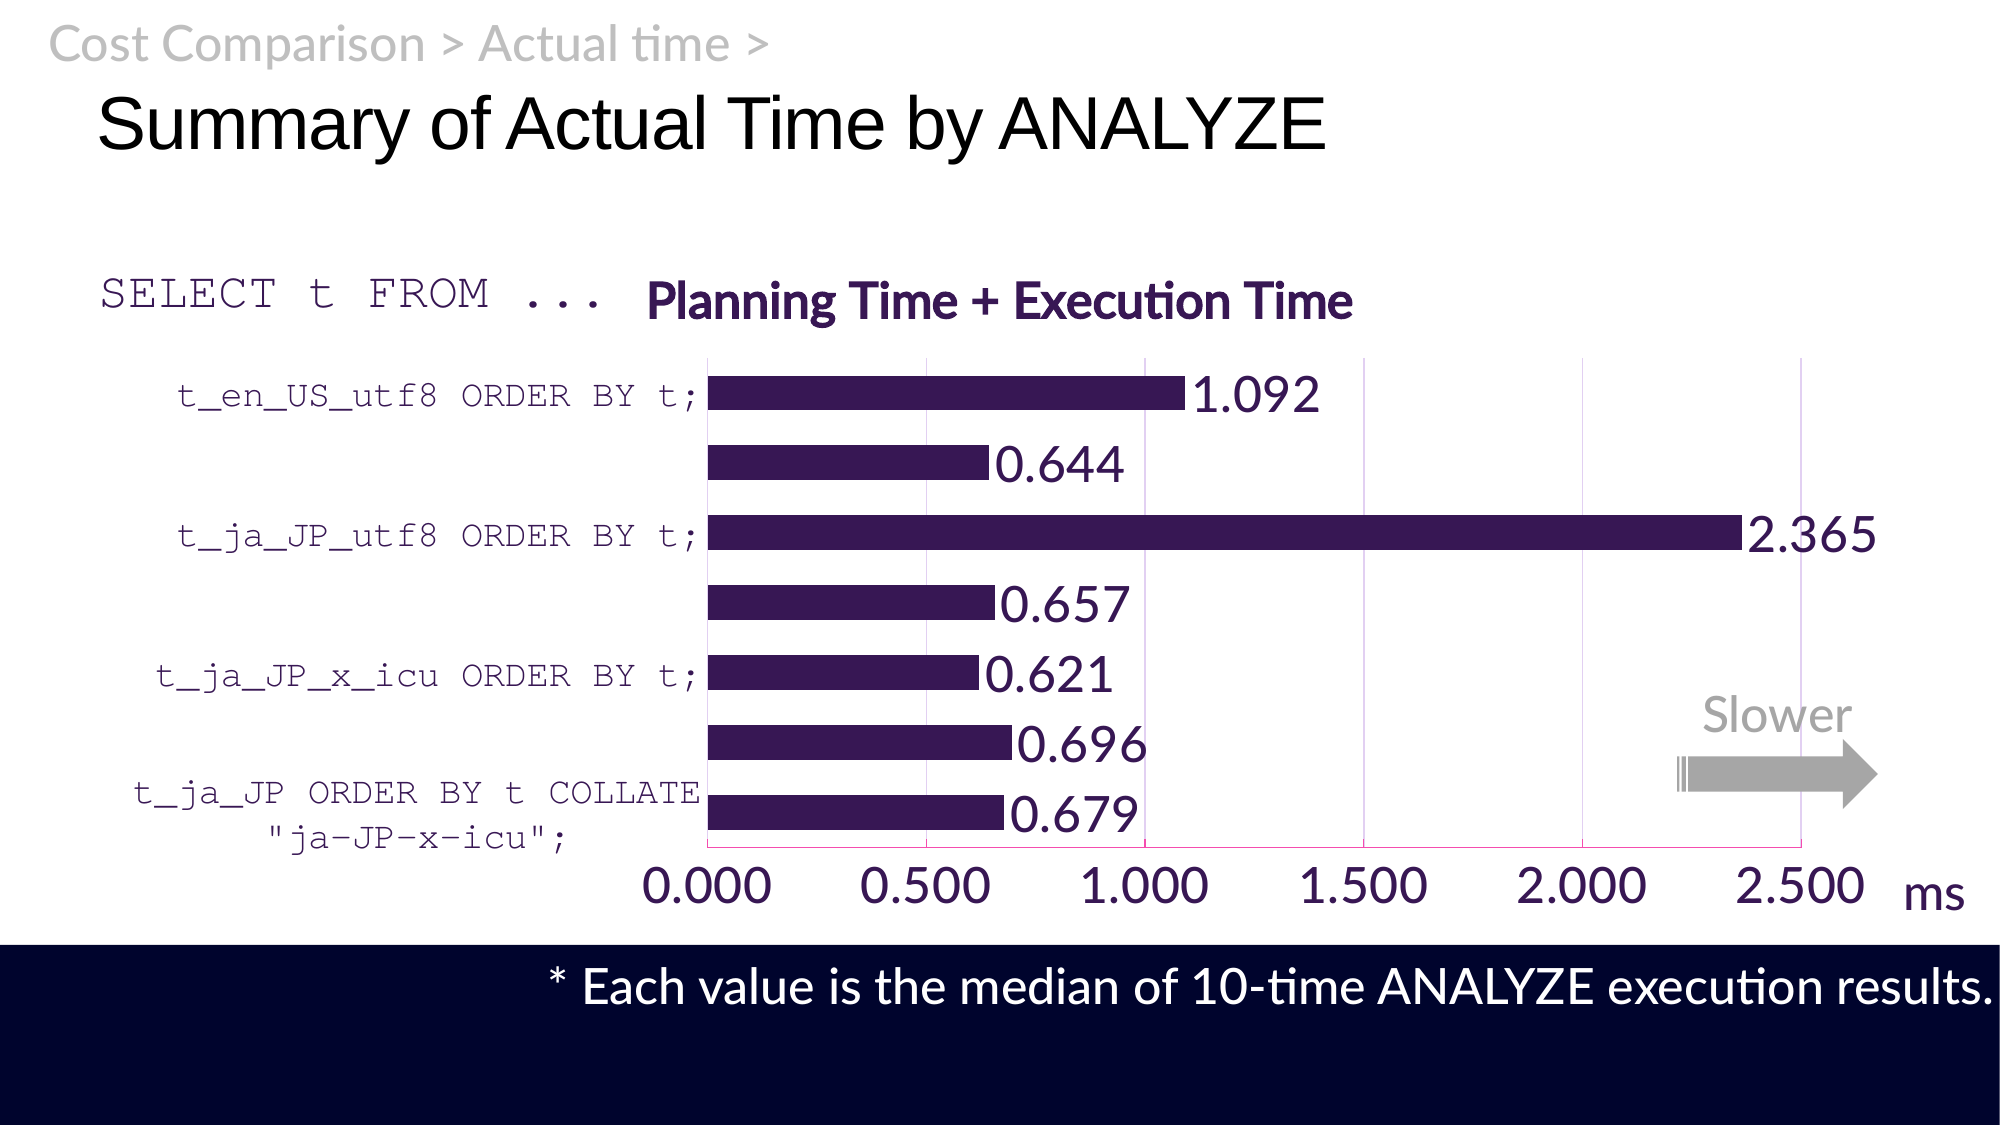

Cost Comparison > Actual time >
# Summary of Actual Time by ANALYZE

### Chart: Planning Time + Execution Time

| Category |  |
|---|---|
| t_en_US_utf8 ORDER BY t; | 1.092 |
| t_en_us_x_icu ORDER BY t; | 0.6435 |
| t_ja_JP_utf8 ORDER BY t; | 2.3644999999999996 |
| t_ja_x_icu ORDER BY t; | 0.657 |
| t_ja_JP_x_icu ORDER BY t; | 0.621 |
| t_ja_JP ORDER BY t COLLATE "ja-x-icu"; | 0.6955 |
| t_ja_JP ORDER BY t COLLATE "ja-JP-x-icu"; | 0.6785 |
SELECT t FROM ...
Slower

ms
* Each value is the median of 10-time ANALYZE execution results.